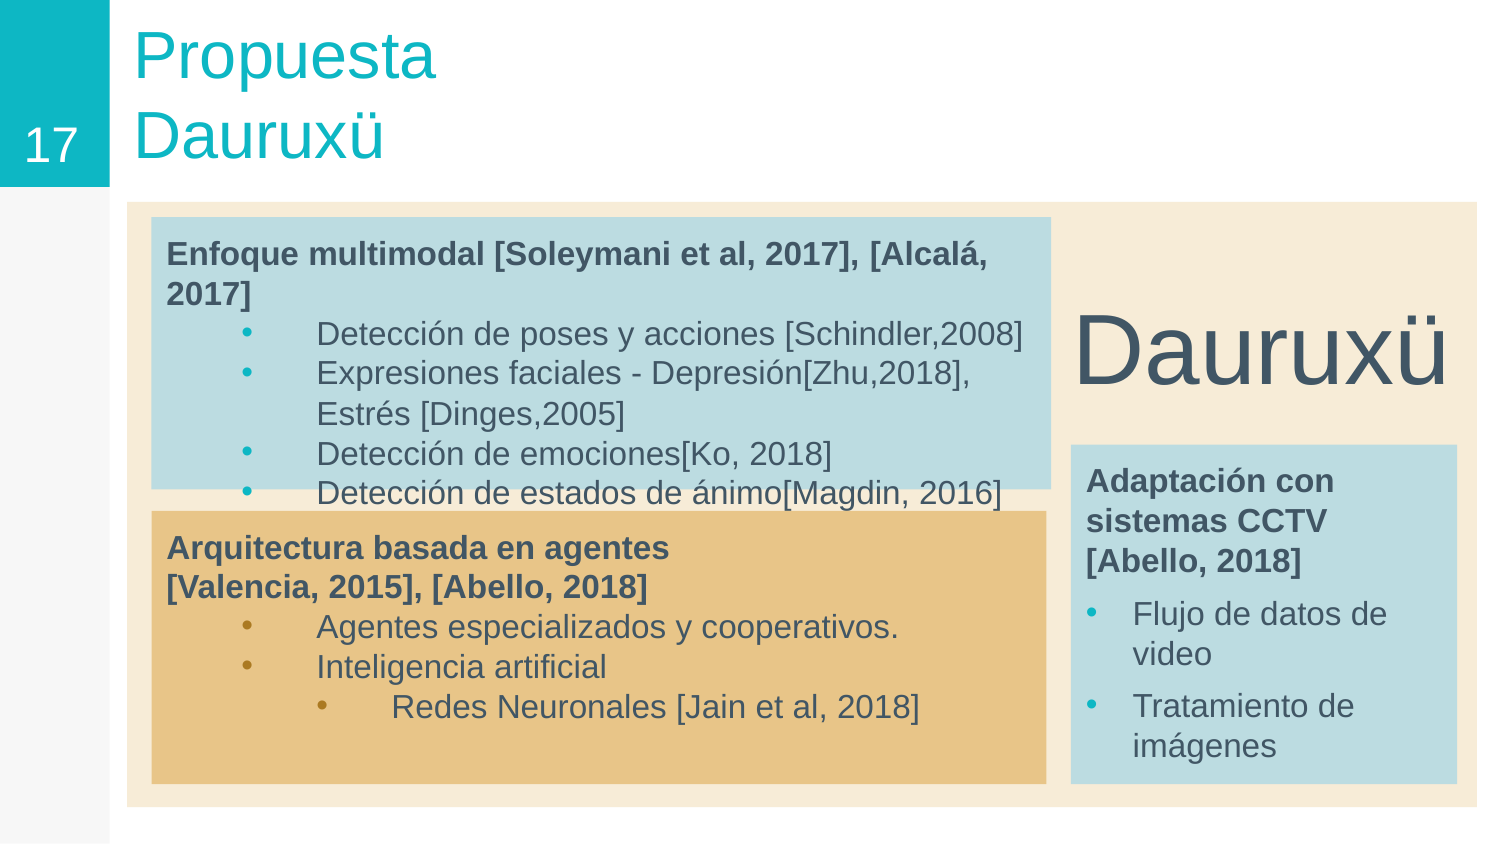

17
Propuesta
Dauruxü

Enfoque multimodal [Soleymani et al, 2017], [Alcalá, 2017]
Detección de poses y acciones [Schindler,2008]
Expresiones faciales - Depresión[Zhu,2018], Estrés [Dinges,2005]
Detección de emociones[Ko, 2018]
Detección de estados de ánimo[Magdin, 2016]
Dauruxü
Adaptación con sistemas CCTV      [Abello, 2018]
Flujo de datos de video
Tratamiento de imágenes

Arquitectura basada en agentes                                       [Valencia, 2015], [Abello, 2018]
Agentes especializados y cooperativos.
Inteligencia artificial
Redes Neuronales [Jain et al, 2018]